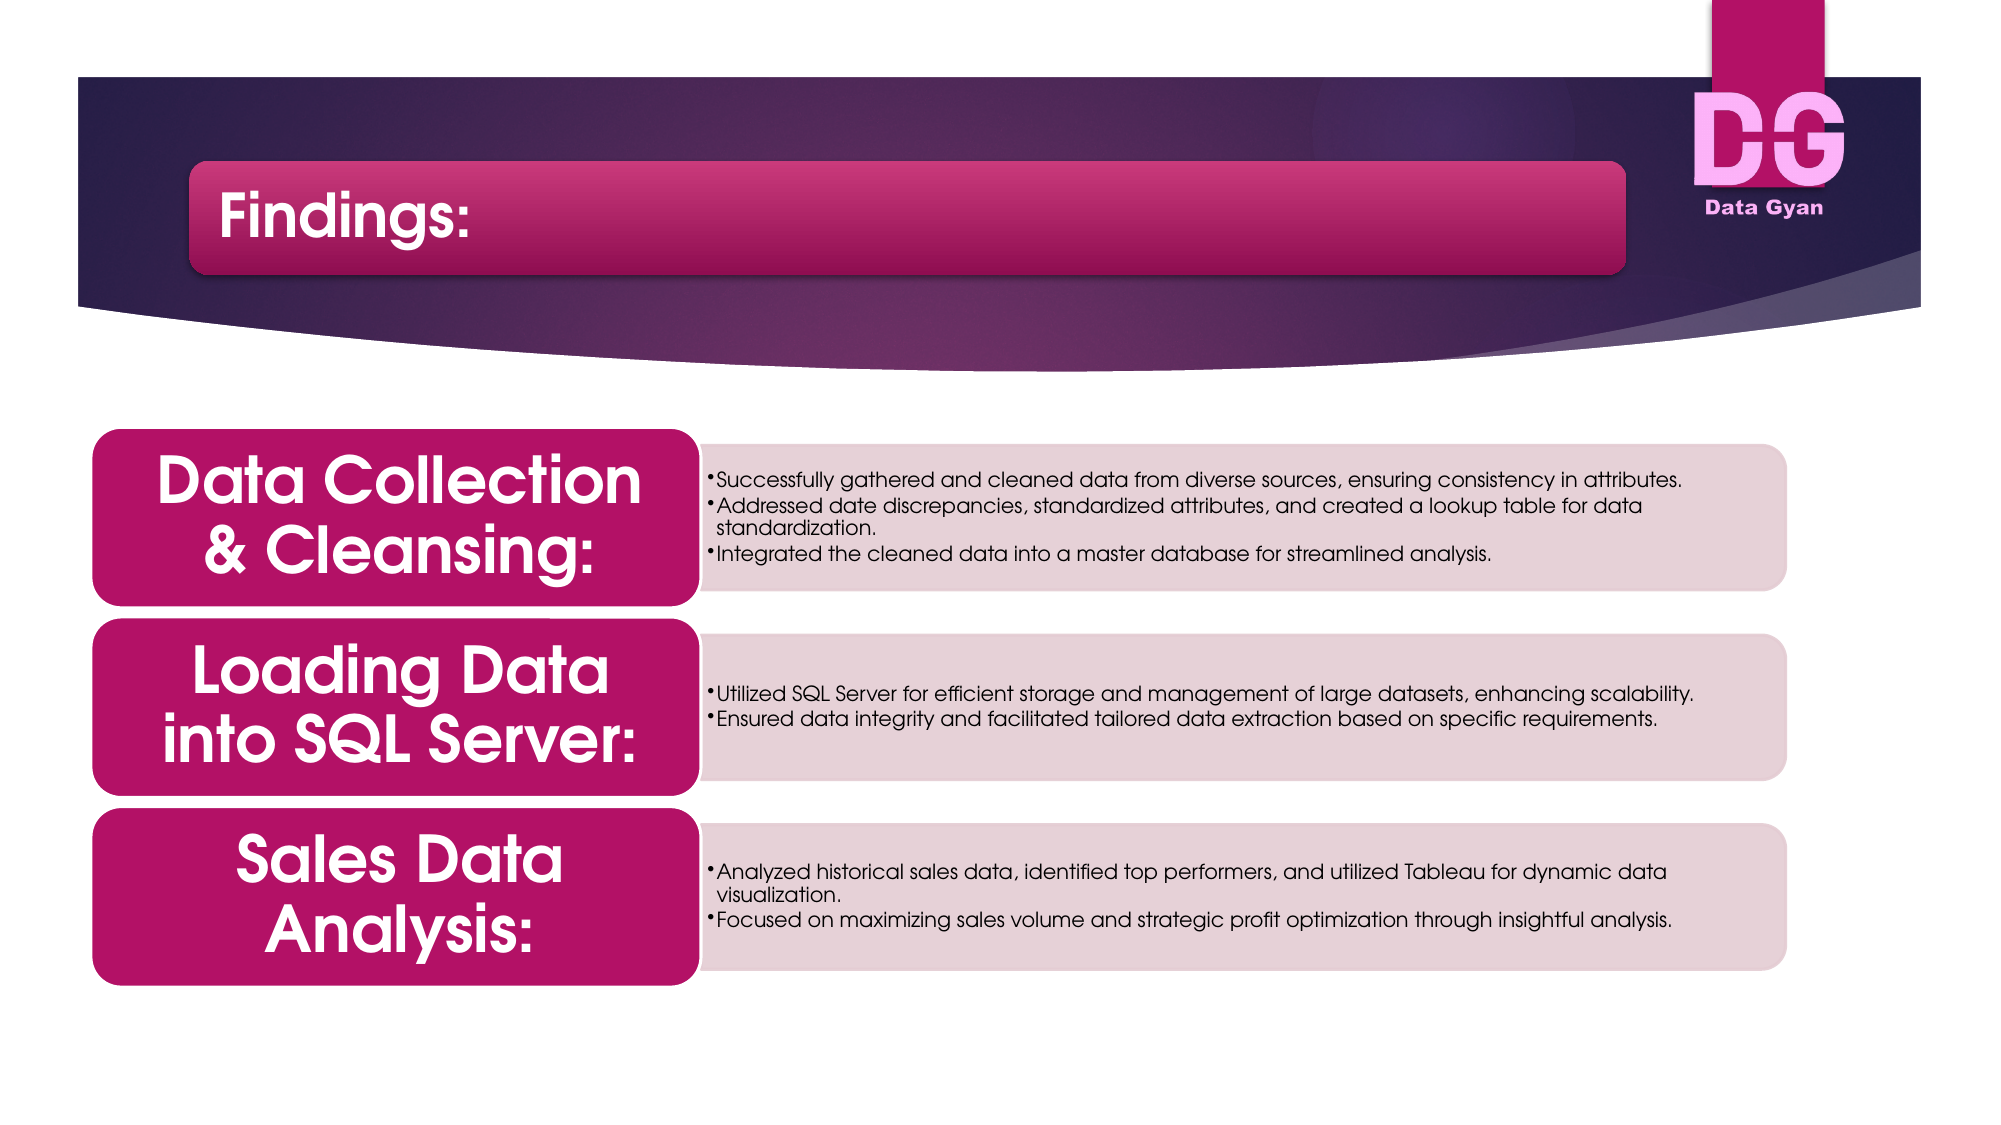

Findings:
Successfully gathered and cleaned data from diverse sources, ensuring consistency in attributes.
Addressed date discrepancies, standardized attributes, and created a lookup table for data standardization.
Integrated the cleaned data into a master database for streamlined analysis.
Data Collection & Cleansing:
Utilized SQL Server for efficient storage and management of large datasets, enhancing scalability.
Ensured data integrity and facilitated tailored data extraction based on specific requirements.
Loading Data into SQL Server:
Analyzed historical sales data, identified top performers, and utilized Tableau for dynamic data visualization.
Focused on maximizing sales volume and strategic profit optimization through insightful analysis.
Sales Data Analysis: